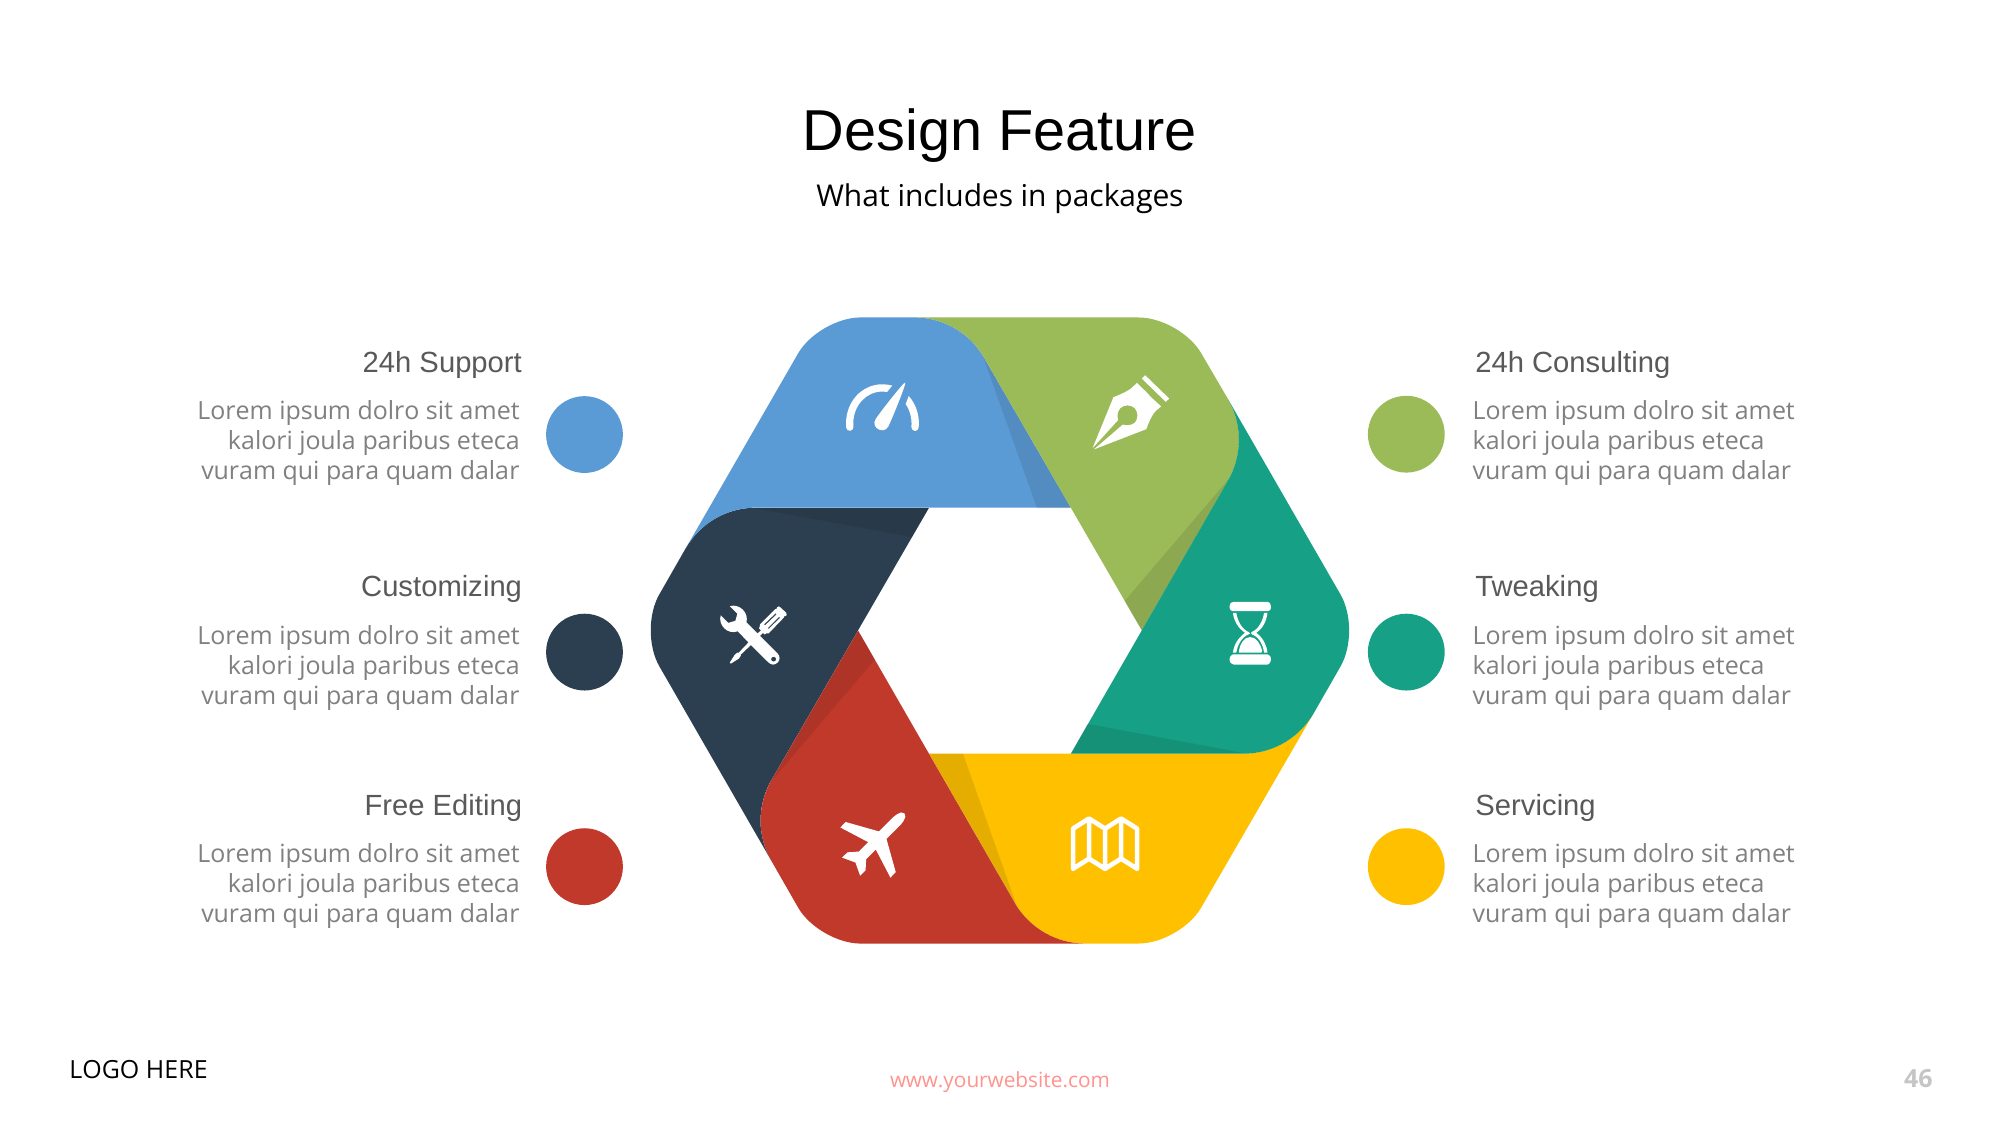

# Design Feature
What includes in packages

24h Support
Lorem ipsum dolro sit amet kalori joula paribus eteca vuram qui para quam dalar
24h Consulting
Lorem ipsum dolro sit amet kalori joula paribus eteca vuram qui para quam dalar

Customizing
Lorem ipsum dolro sit amet kalori joula paribus eteca vuram qui para quam dalar
Tweaking
Lorem ipsum dolro sit amet kalori joula paribus eteca vuram qui para quam dalar

Free Editing
Lorem ipsum dolro sit amet kalori joula paribus eteca vuram qui para quam dalar
Servicing
Lorem ipsum dolro sit amet kalori joula paribus eteca vuram qui para quam dalar

LOGO HERE
www.yourwebsite.com
46